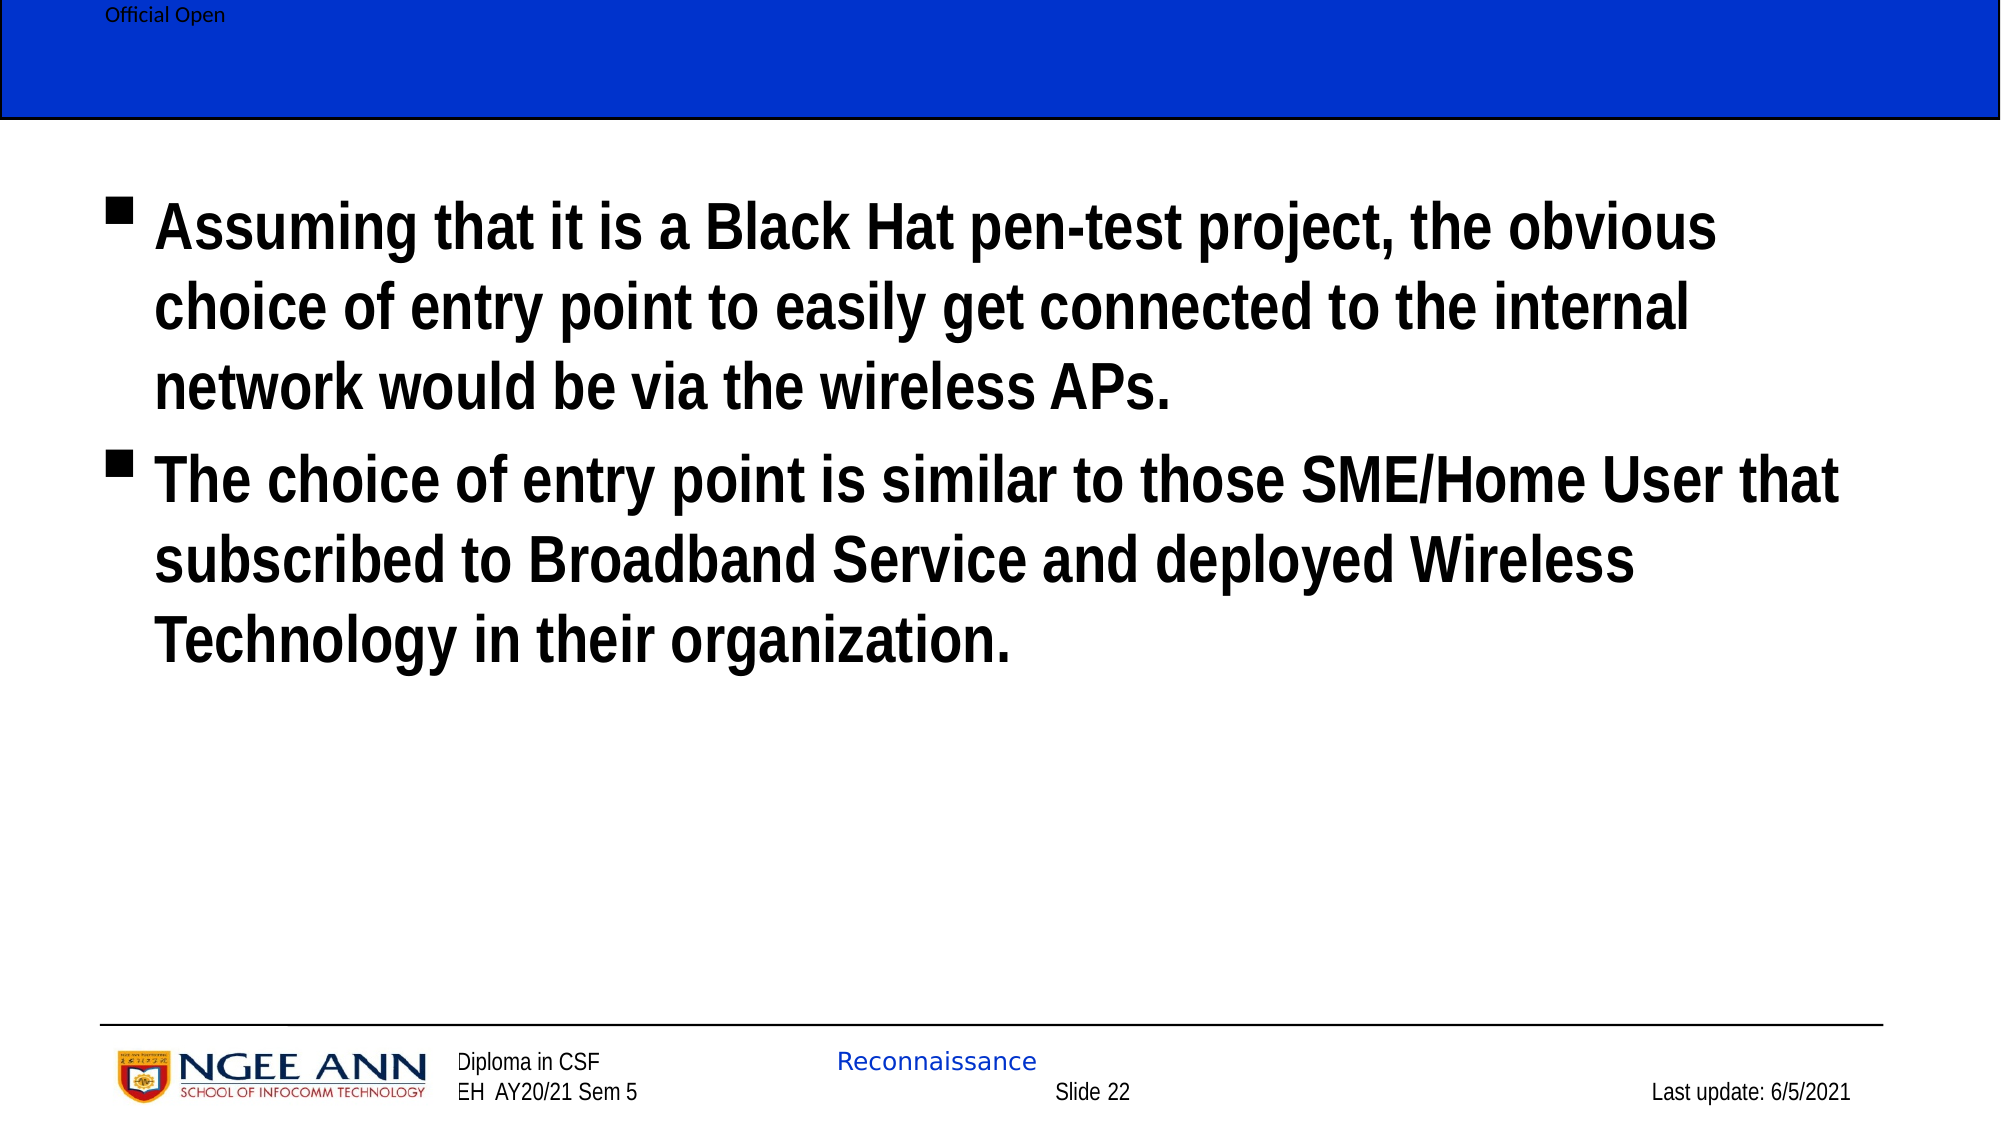

Assuming that it is a Black Hat pen-test project, the obvious choice of entry point to easily get connected to the internal network would be via the wireless APs.
The choice of entry point is similar to those SME/Home User that subscribed to Broadband Service and deployed Wireless Technology in their organization.